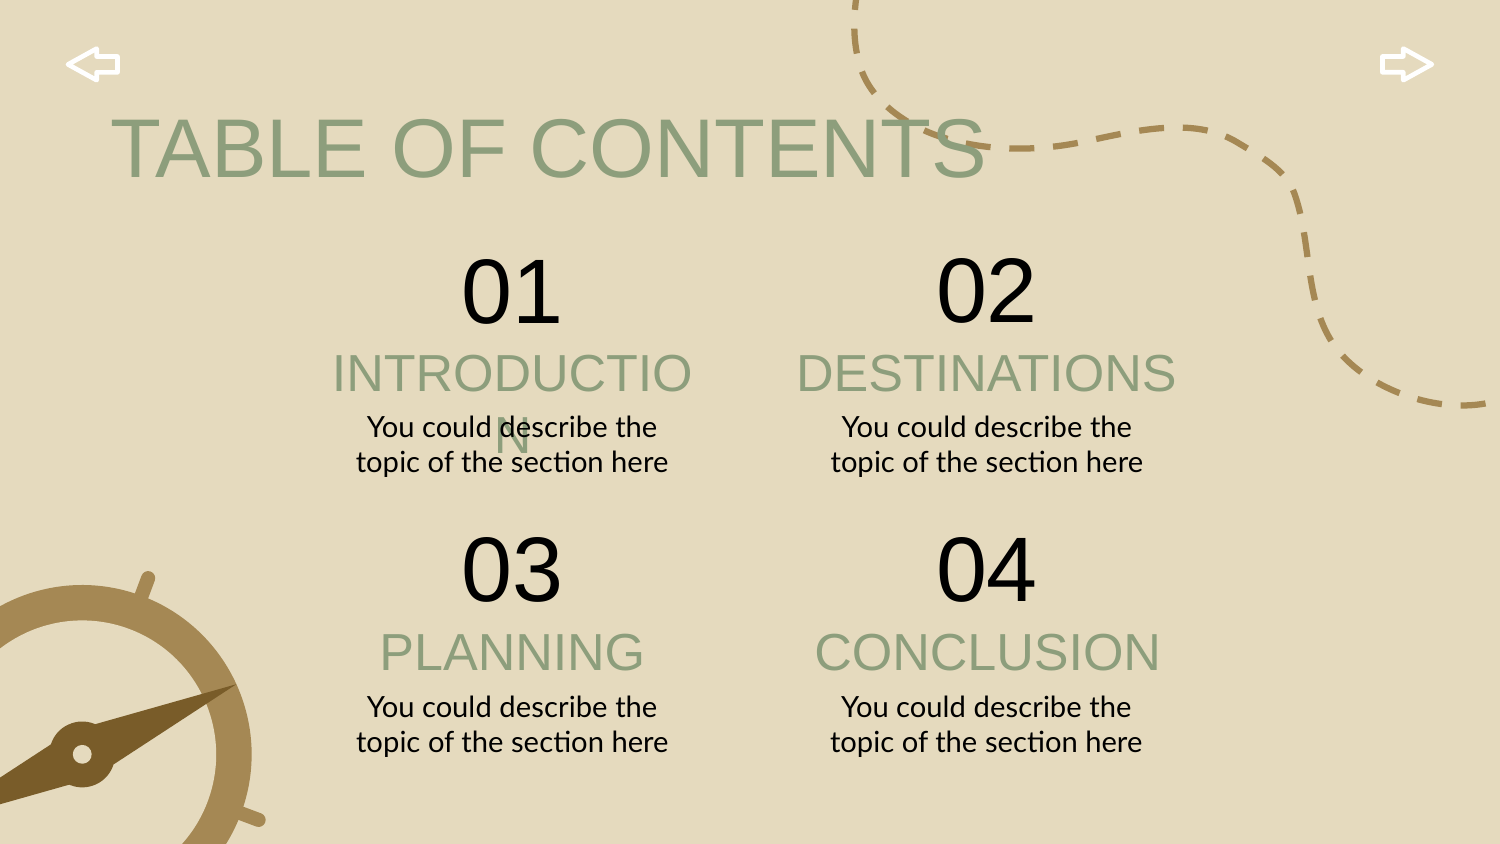

TABLE OF CONTENTS
# 01
02
INTRODUCTION
DESTINATIONS
You could describe the topic of the section here
You could describe the topic of the section here
03
04

PLANNING
CONCLUSION
You could describe the topic of the section here
You could describe the topic of the section here